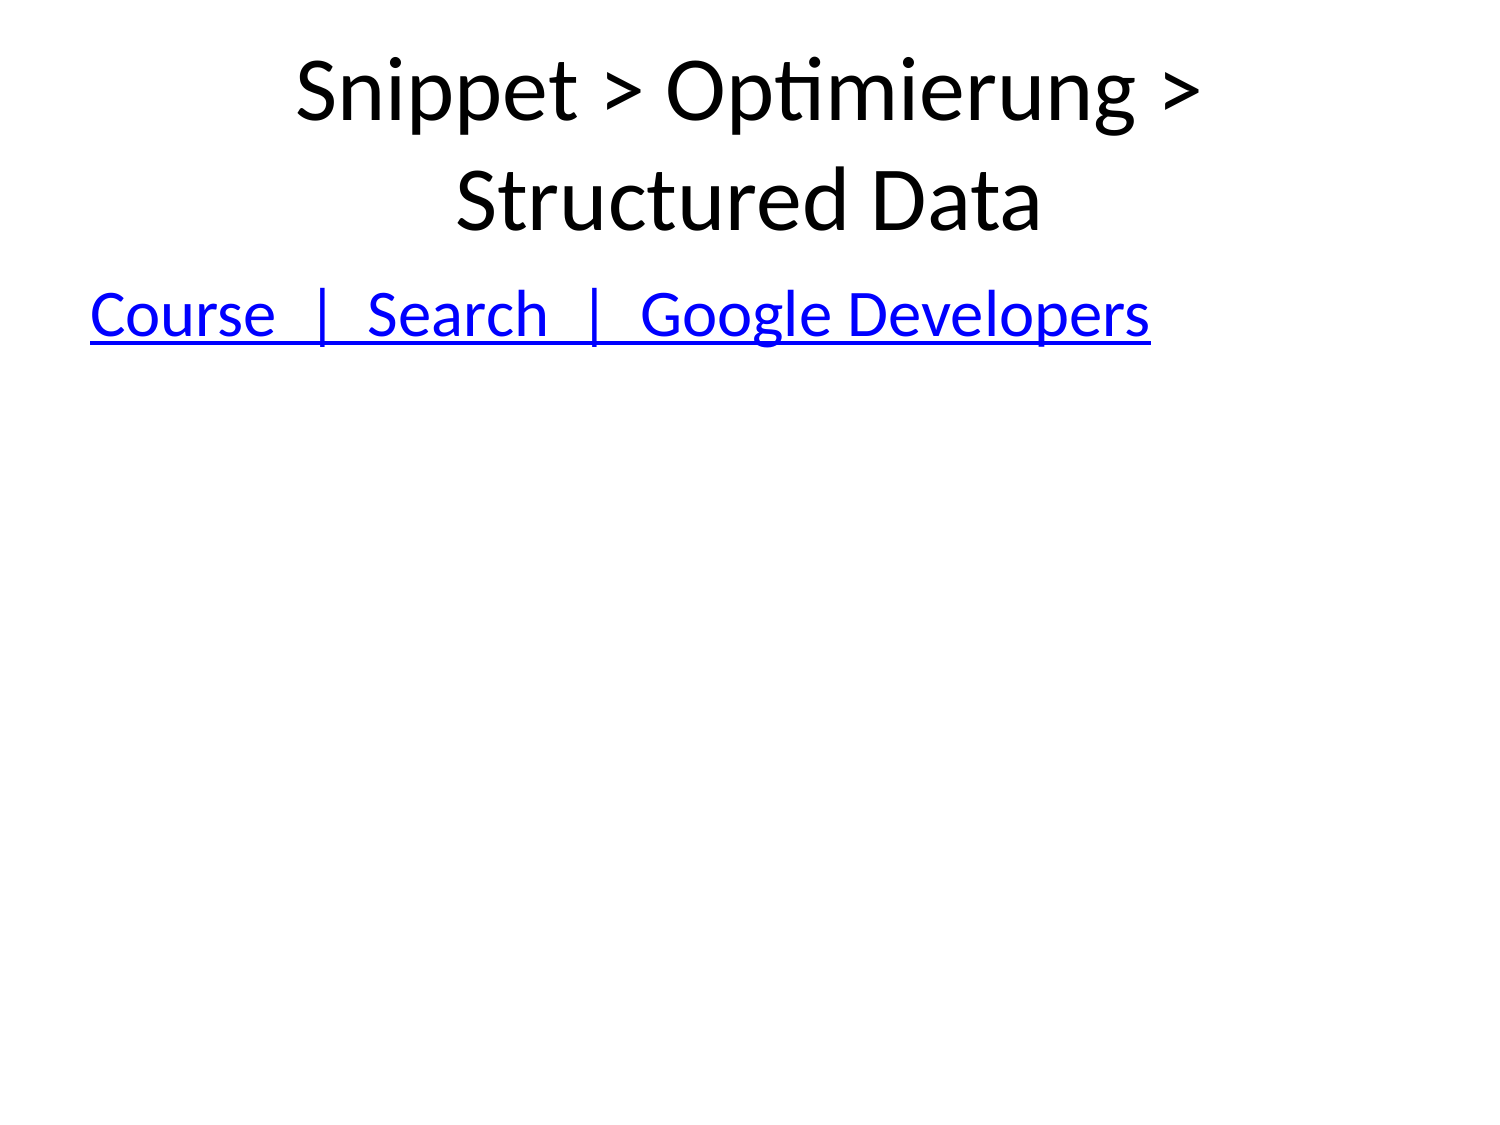

# Snippet > Optimierung > Structured Data
Course  |  Search  |  Google Developers